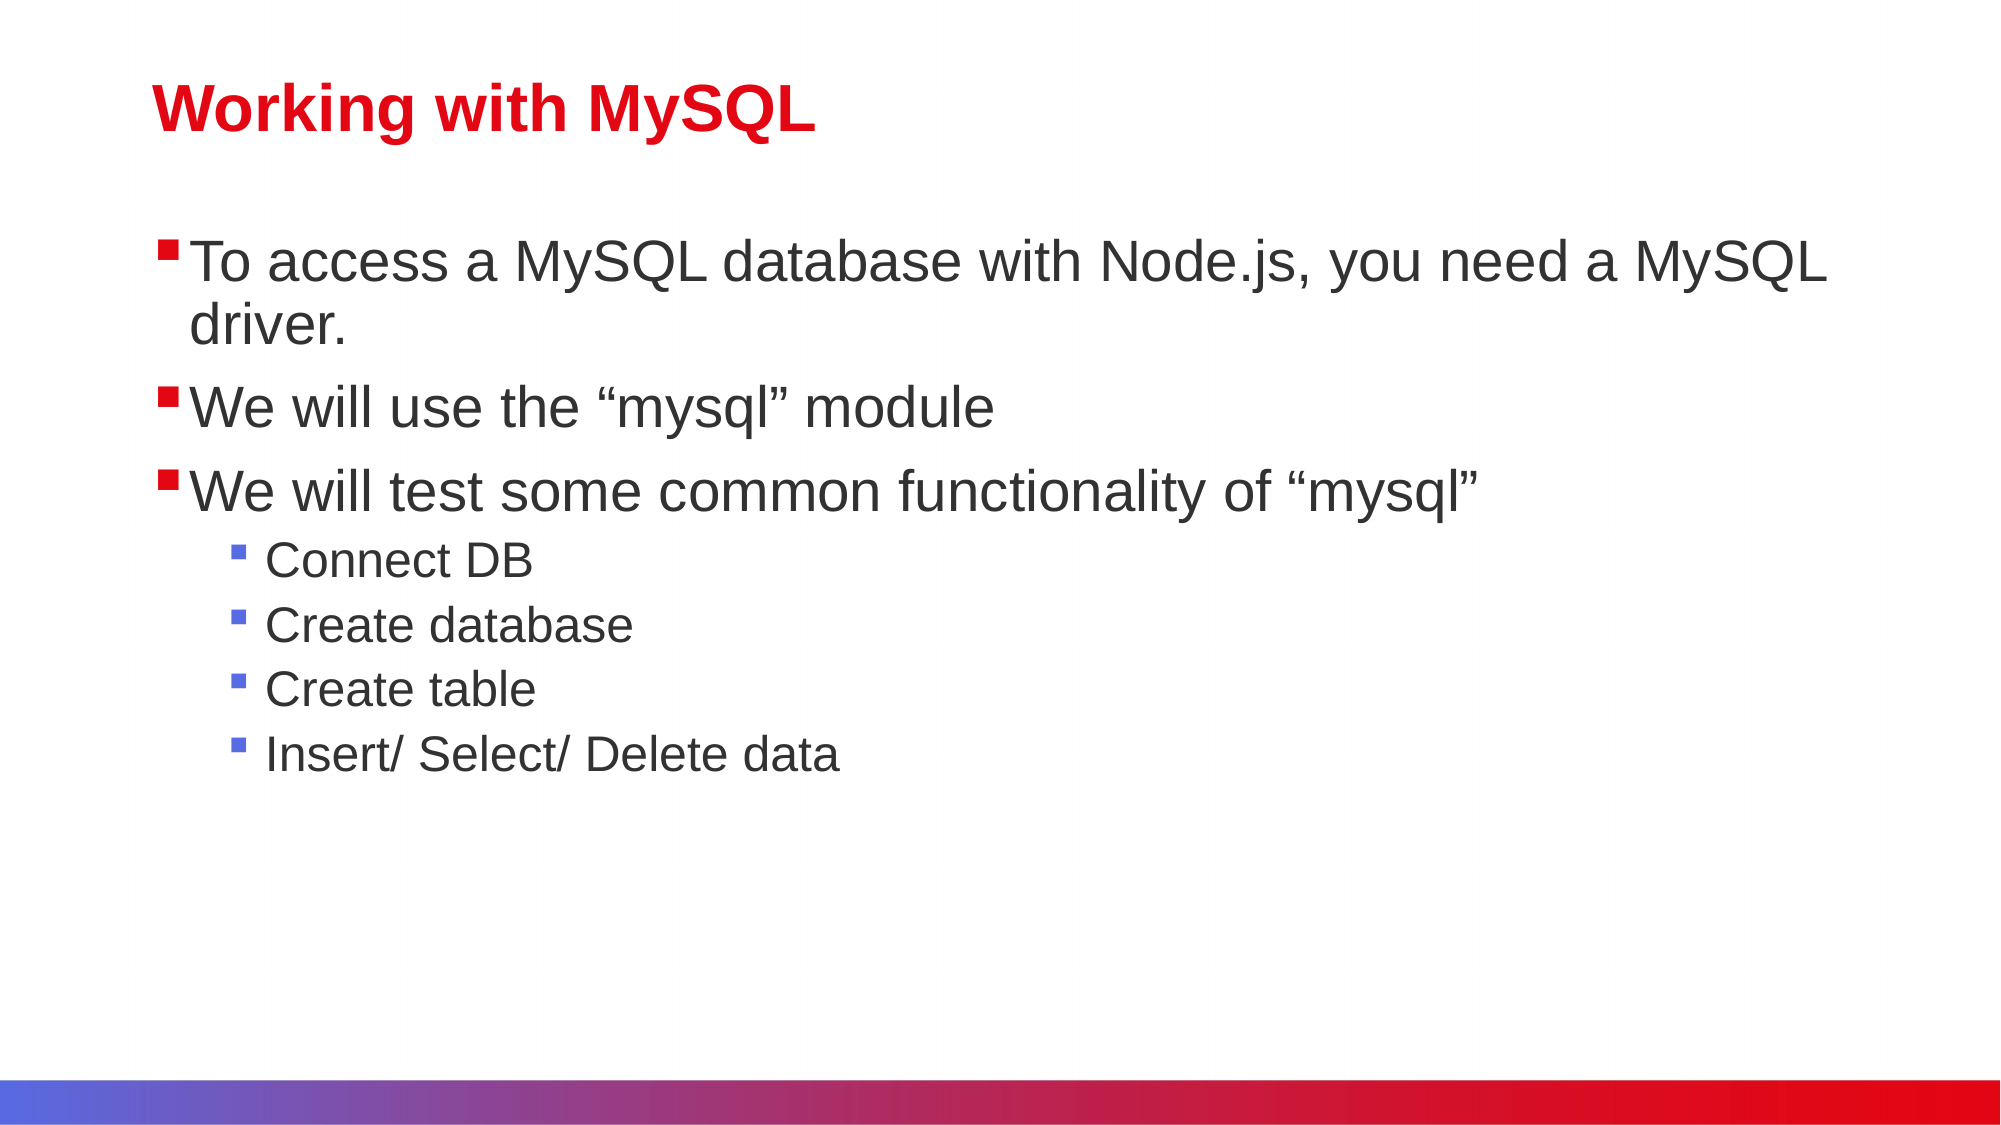

# Working with MySQL
To access a MySQL database with Node.js, you need a MySQL driver.
We will use the “mysql” module
We will test some common functionality of “mysql”
Connect DB
Create database
Create table
Insert/ Select/ Delete data